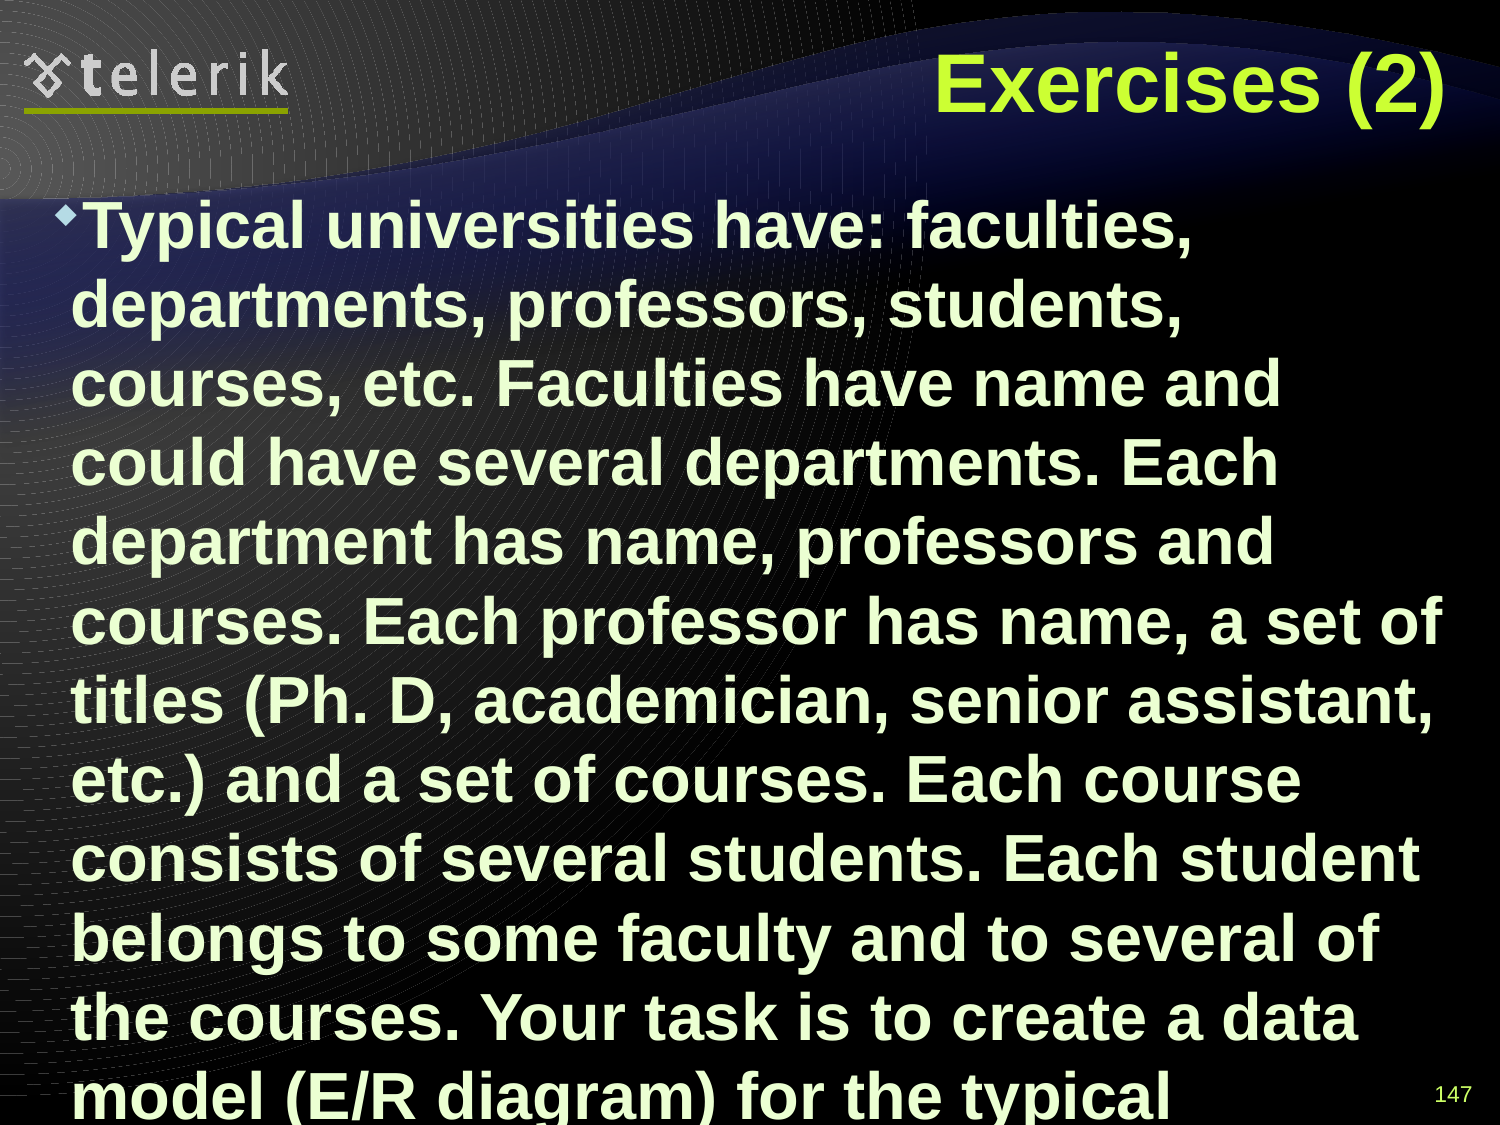

# Exercises (2)
Typical universities have: faculties, departments, professors, students, courses, etc. Faculties have name and could have several departments. Each department has name, professors and courses. Each professor has name, a set of titles (Ph. D, academician, senior assistant, etc.) and a set of courses. Each course consists of several students. Each student belongs to some faculty and to several of the courses. Your task is to create a data model (E/R diagram) for the typical university using SQL Server Management Studio.
147